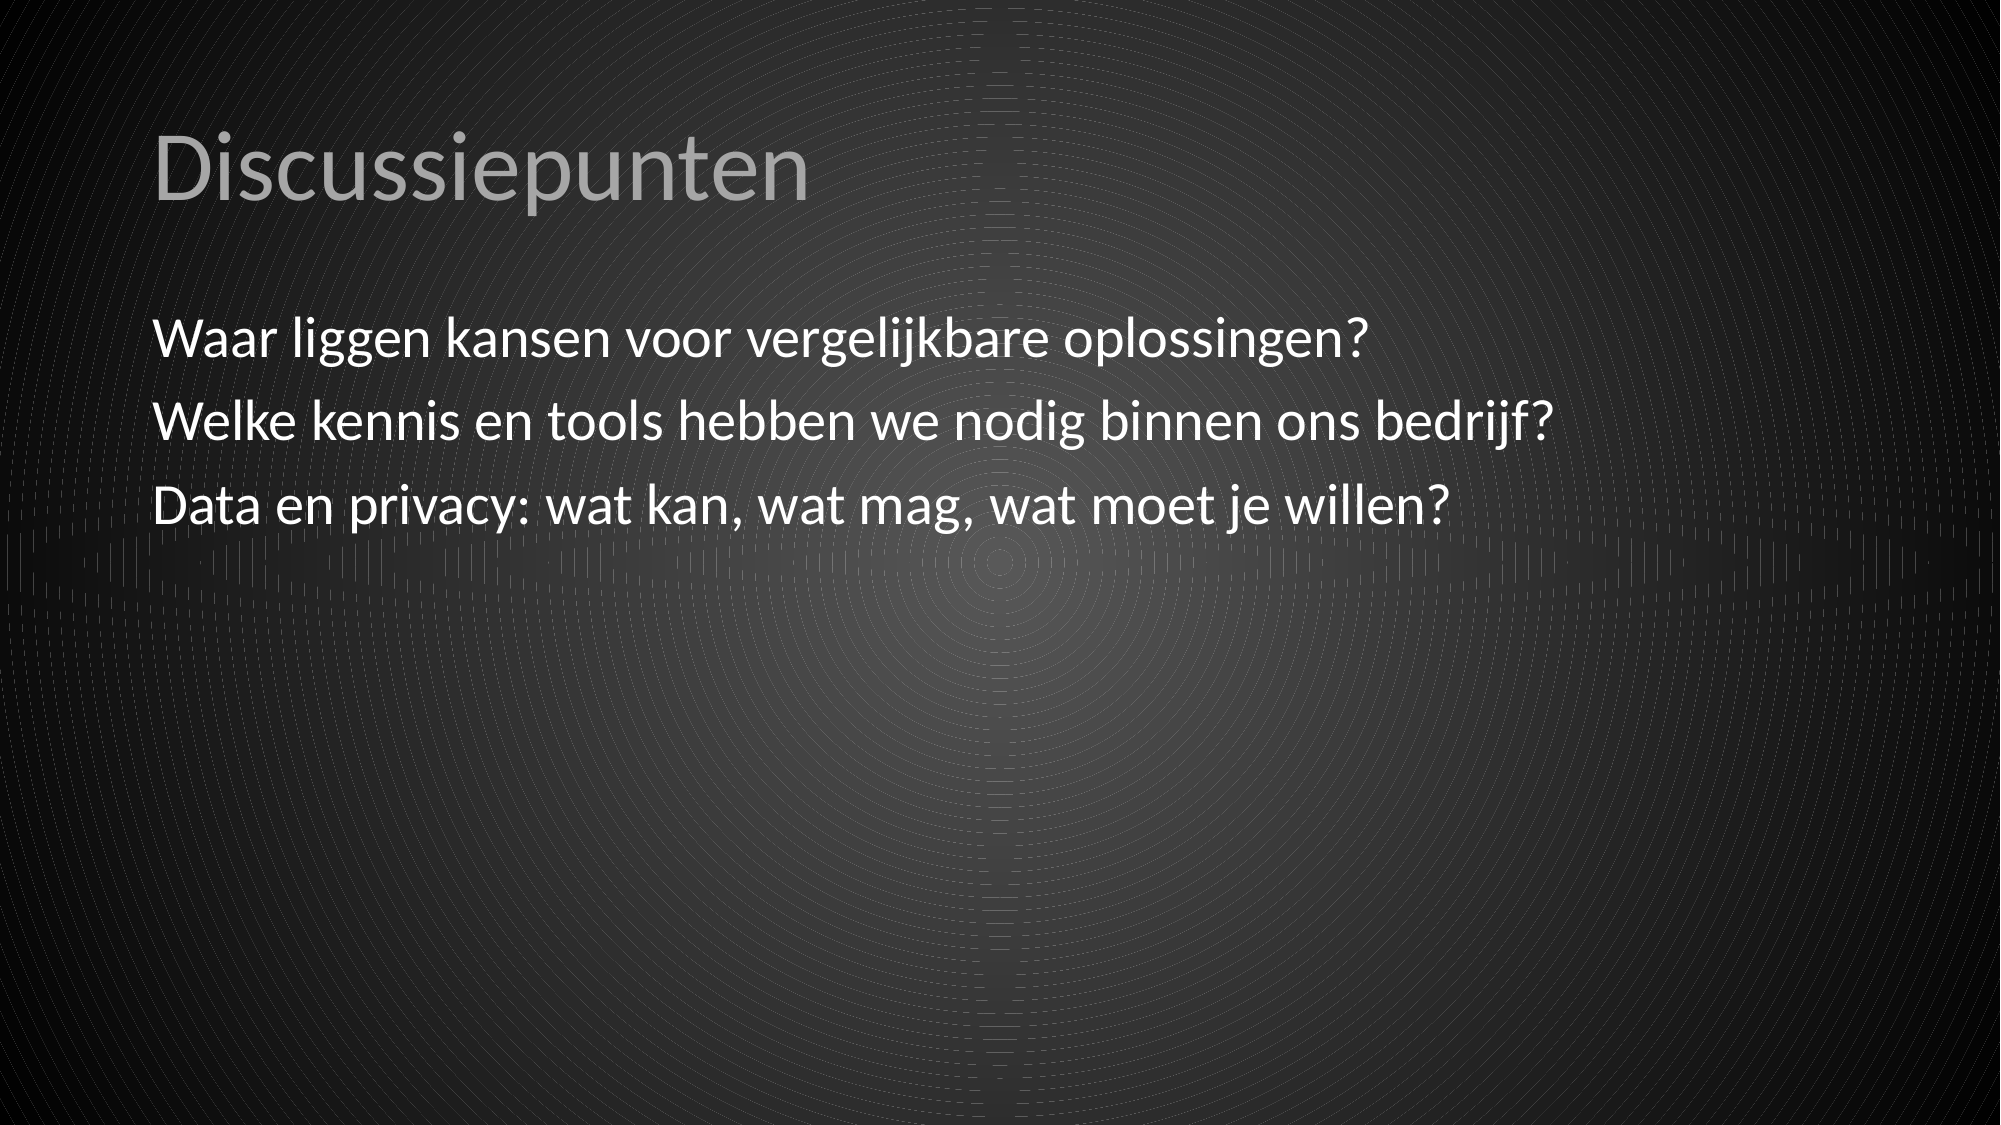

# Discussiepunten
Waar liggen kansen voor vergelijkbare oplossingen?
Welke kennis en tools hebben we nodig binnen ons bedrijf?
Data en privacy: wat kan, wat mag, wat moet je willen?